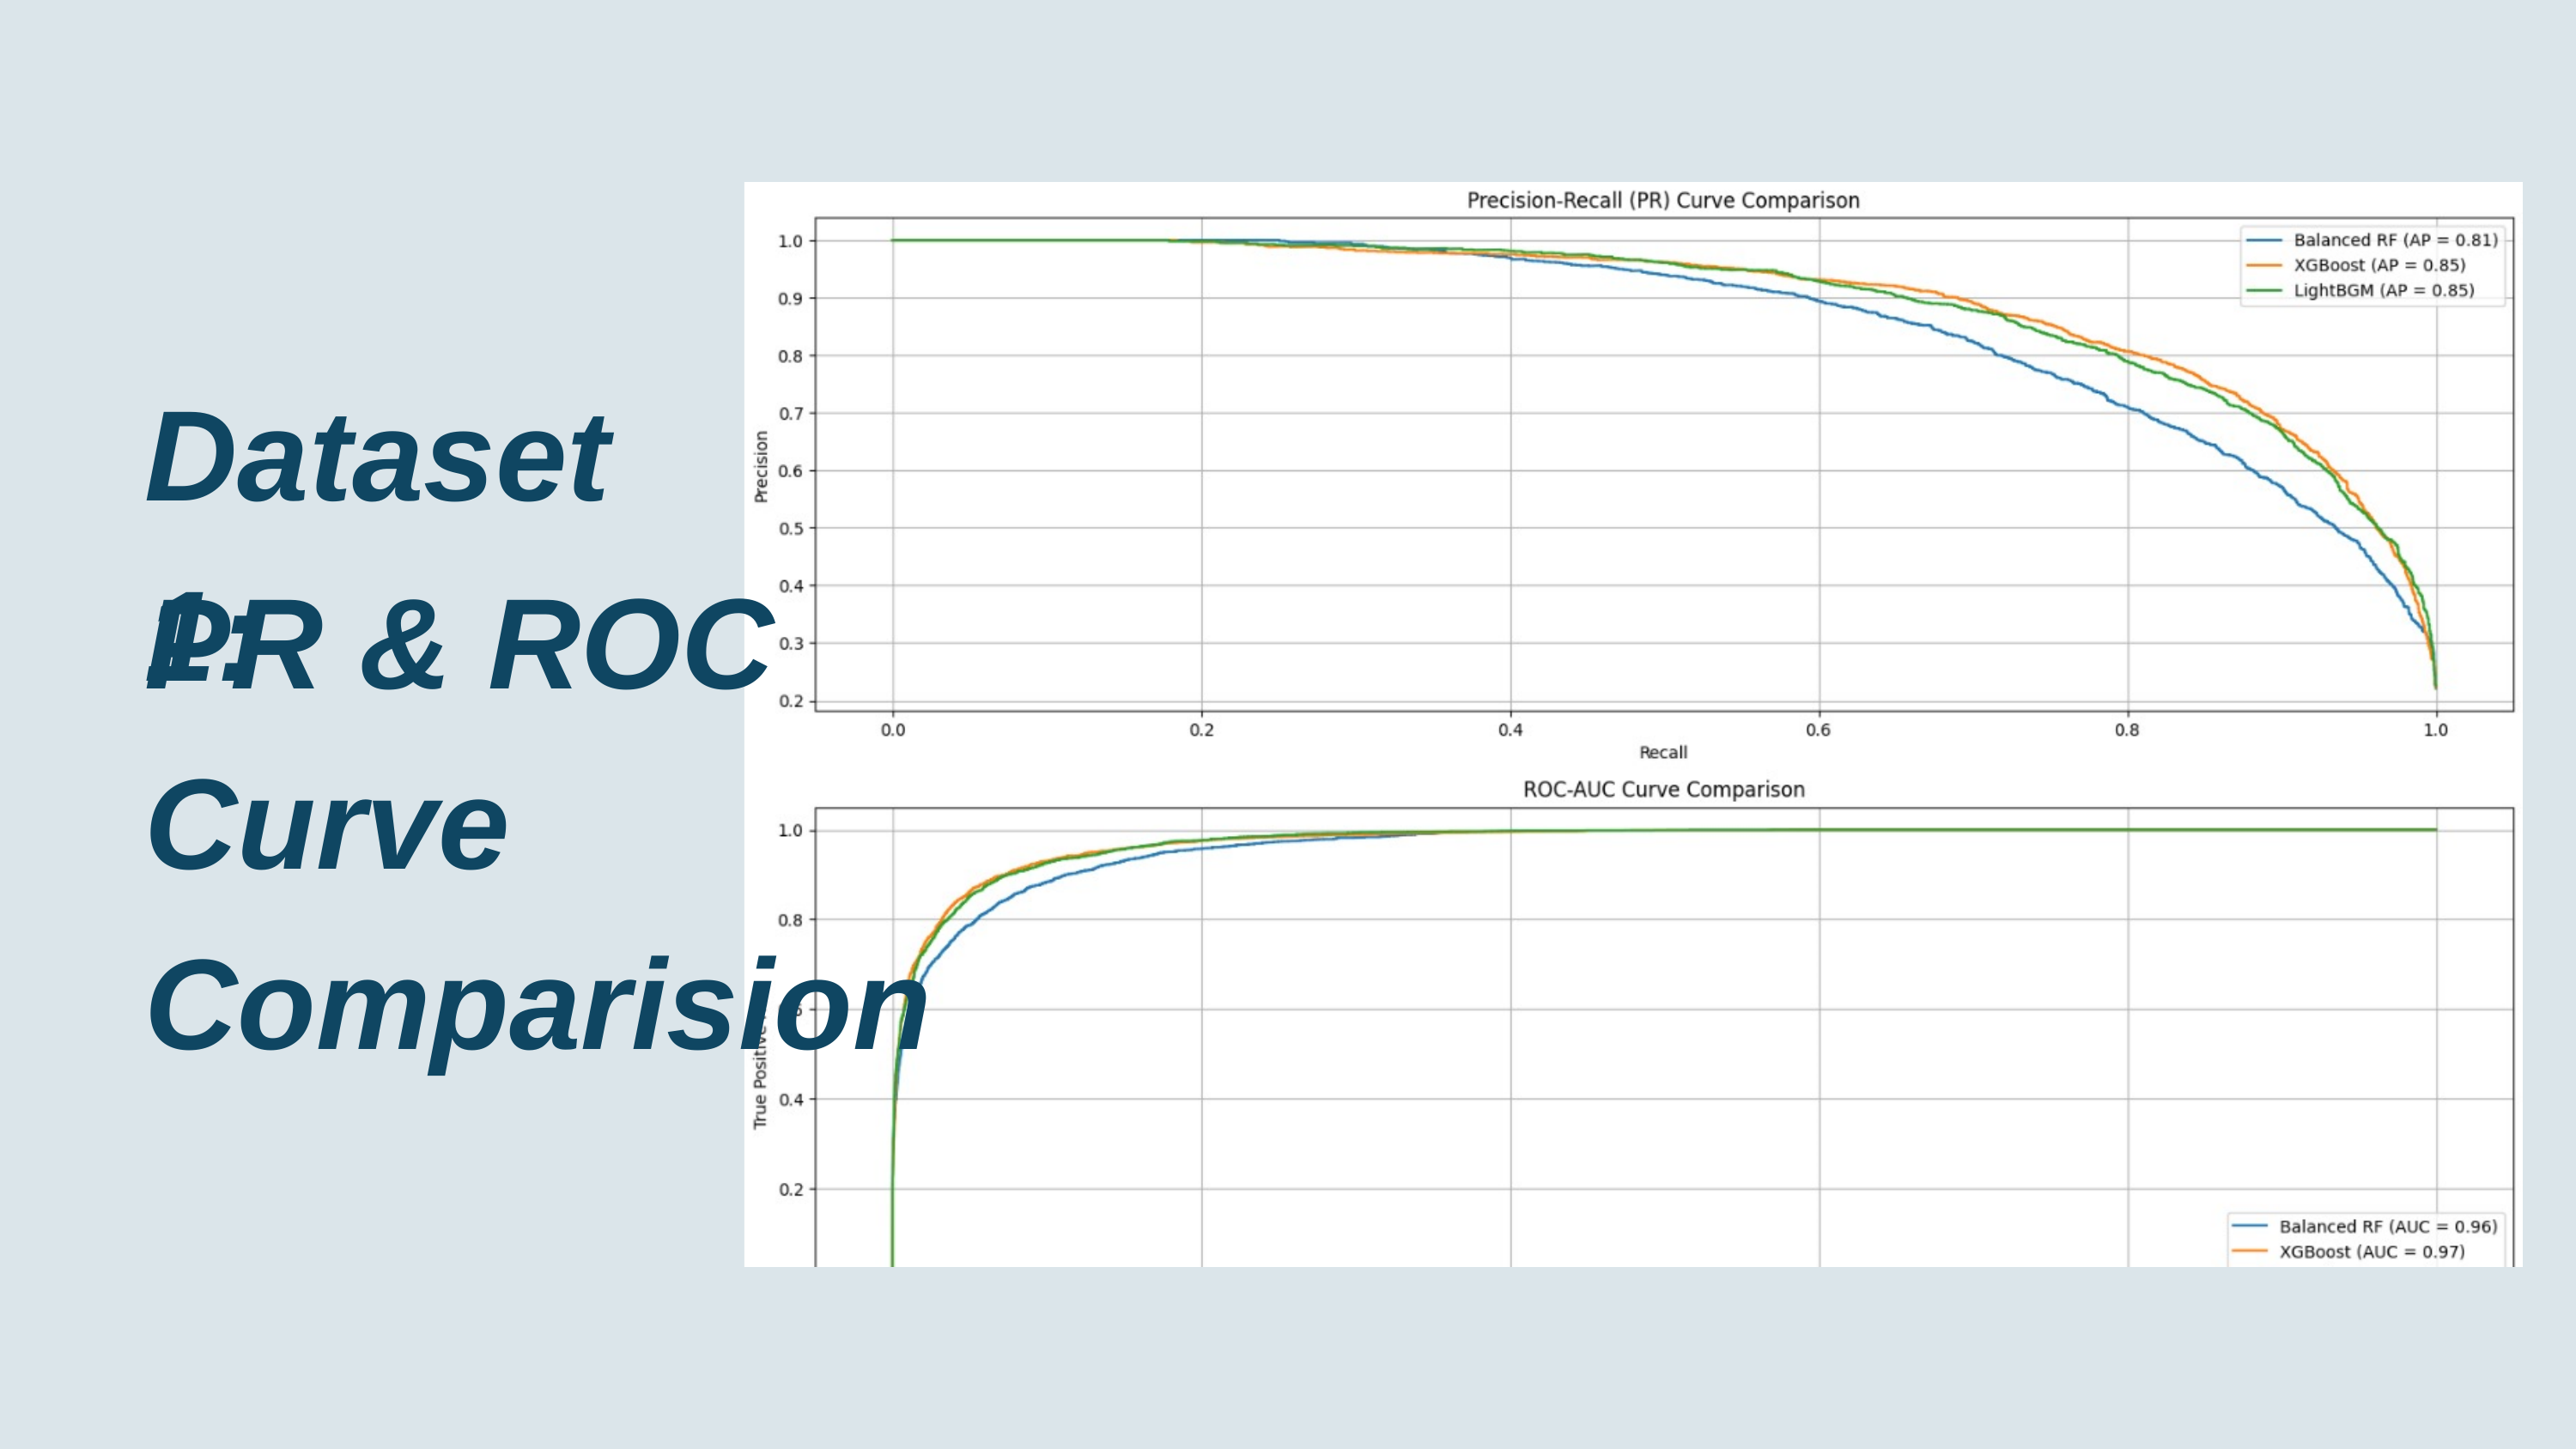

Dataset 1:
PR & ROC
Curve Comparision